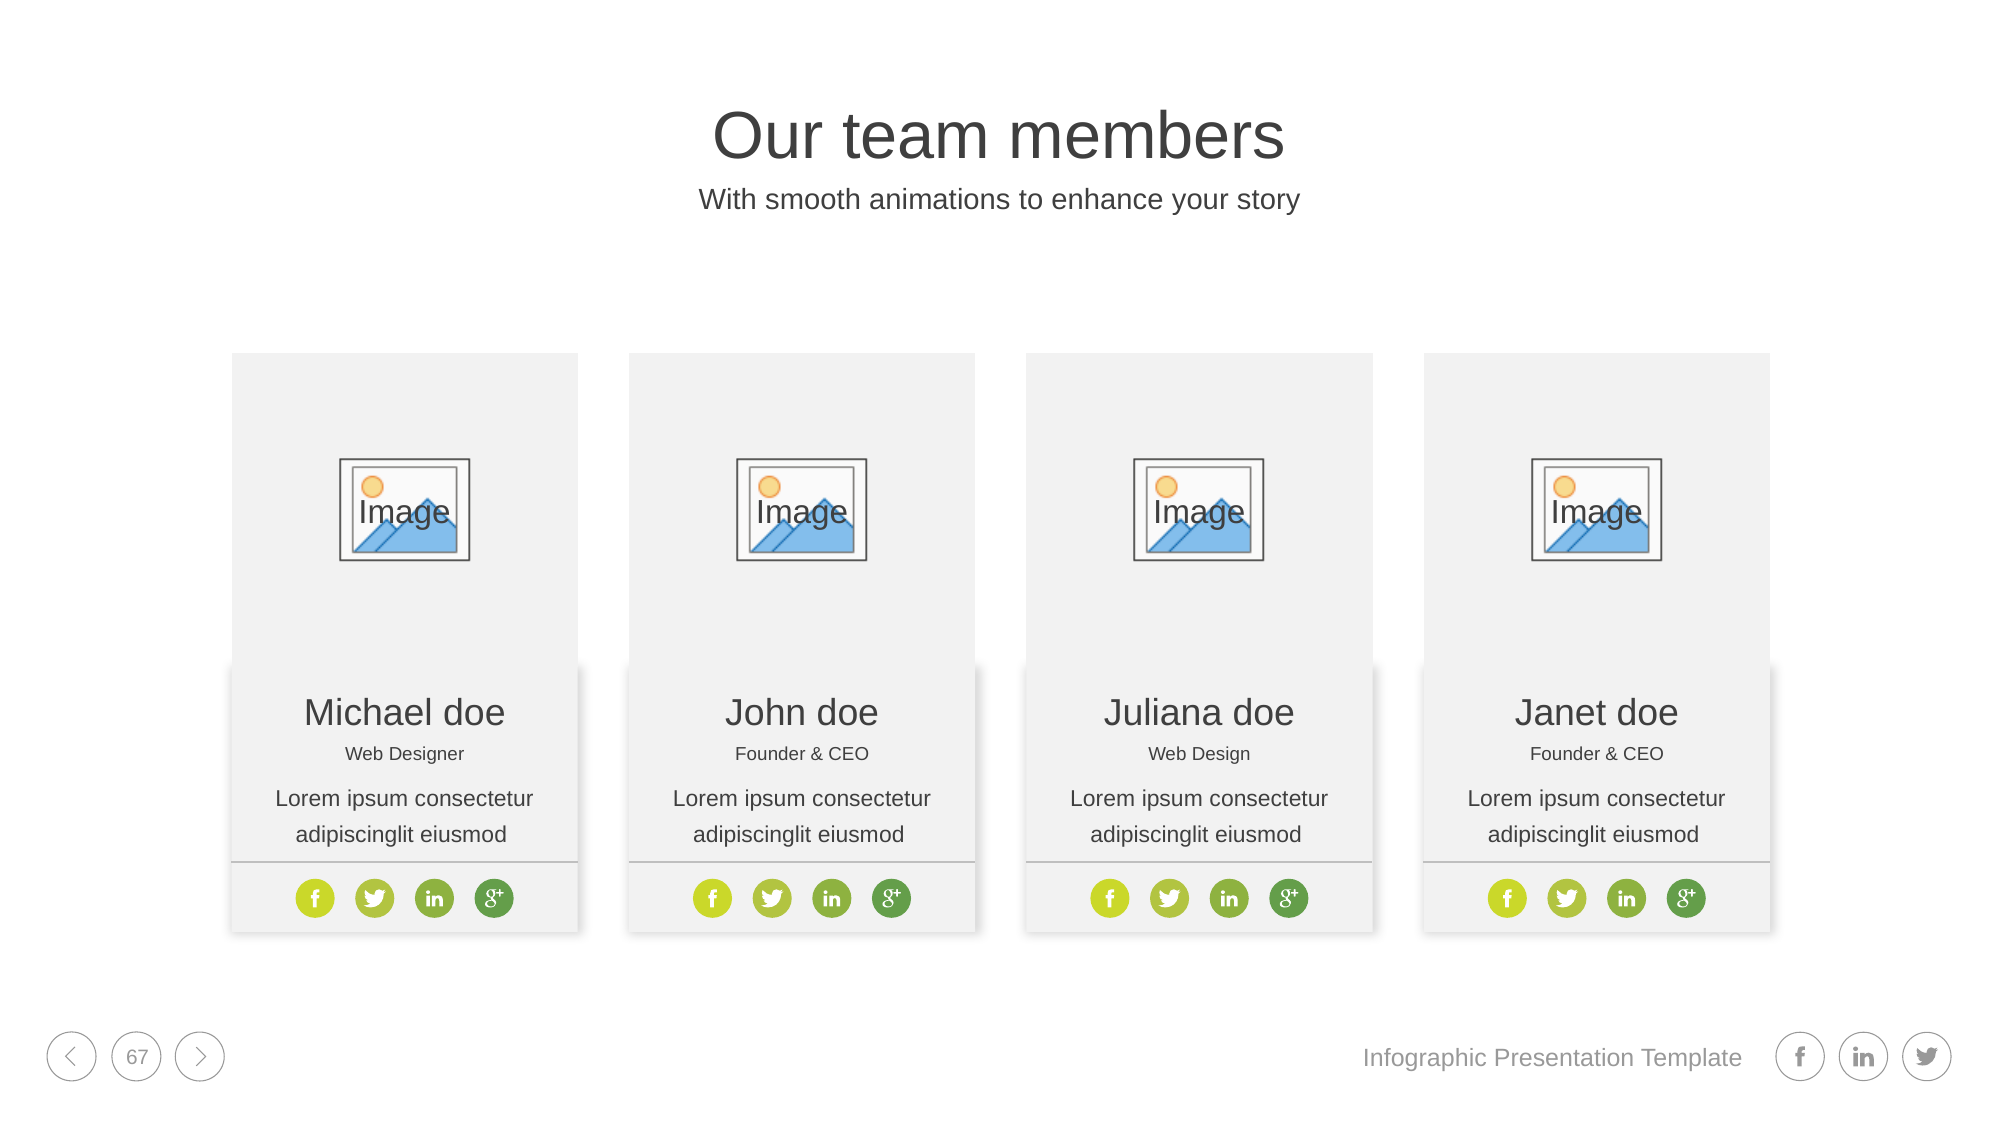

Our team members
With smooth animations to enhance your story

Michael doe
John doe
Juliana doe
Janet doe
Web Designer
Founder & CEO
Web Design
Founder & CEO
Lorem ipsum consectetur adipiscinglit eiusmod
Lorem ipsum consectetur adipiscinglit eiusmod
Lorem ipsum consectetur adipiscinglit eiusmod
Lorem ipsum consectetur adipiscinglit eiusmod

67